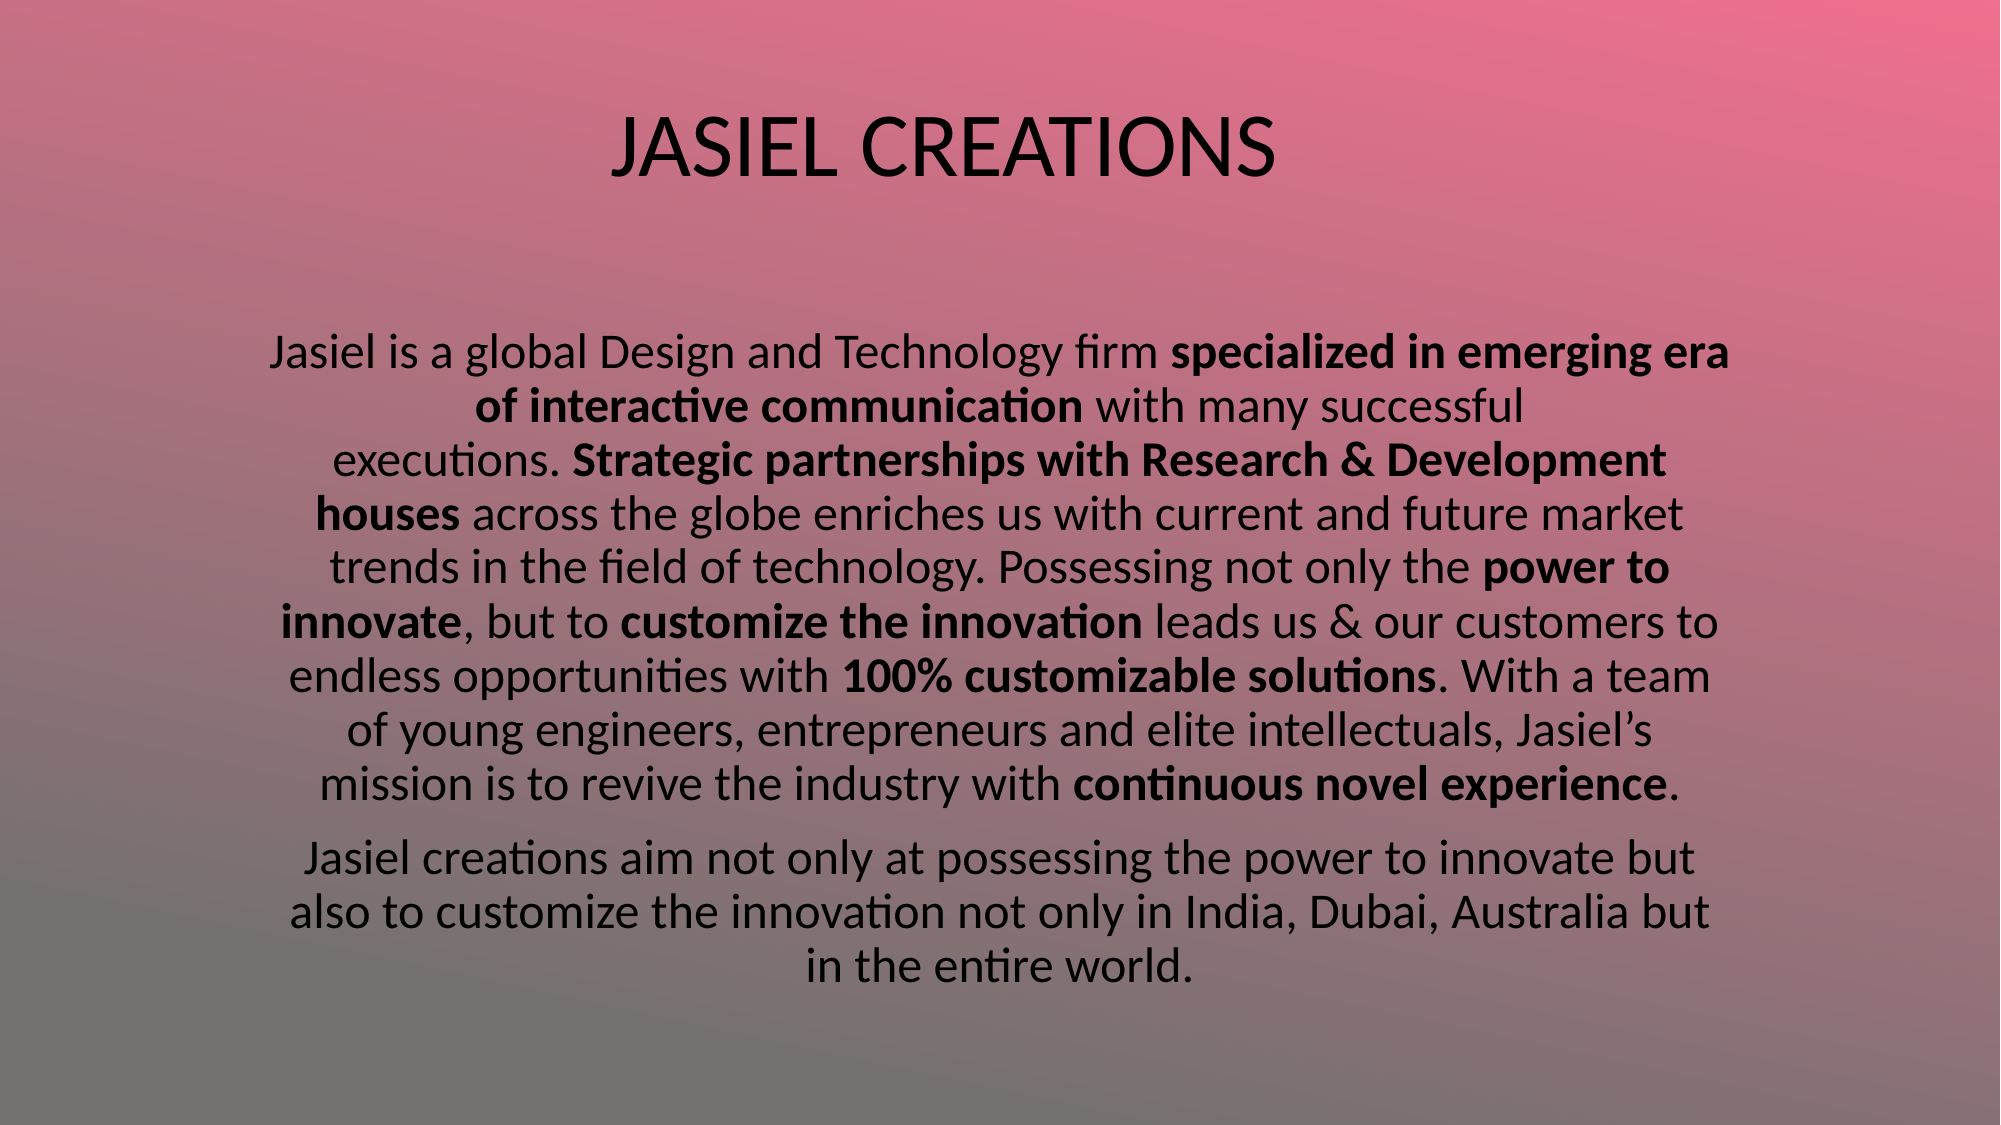

# JASIEL CREATIONS
Jasiel is a global Design and Technology firm specialized in emerging era of interactive communication with many successful executions. Strategic partnerships with Research & Development houses across the globe enriches us with current and future market trends in the field of technology. Possessing not only the power to innovate, but to customize the innovation leads us & our customers to endless opportunities with 100% customizable solutions. With a team of young engineers, entrepreneurs and elite intellectuals, Jasiel’s mission is to revive the industry with continuous novel experience.
Jasiel creations aim not only at possessing the power to innovate but also to customize the innovation not only in India, Dubai, Australia but in the entire world.